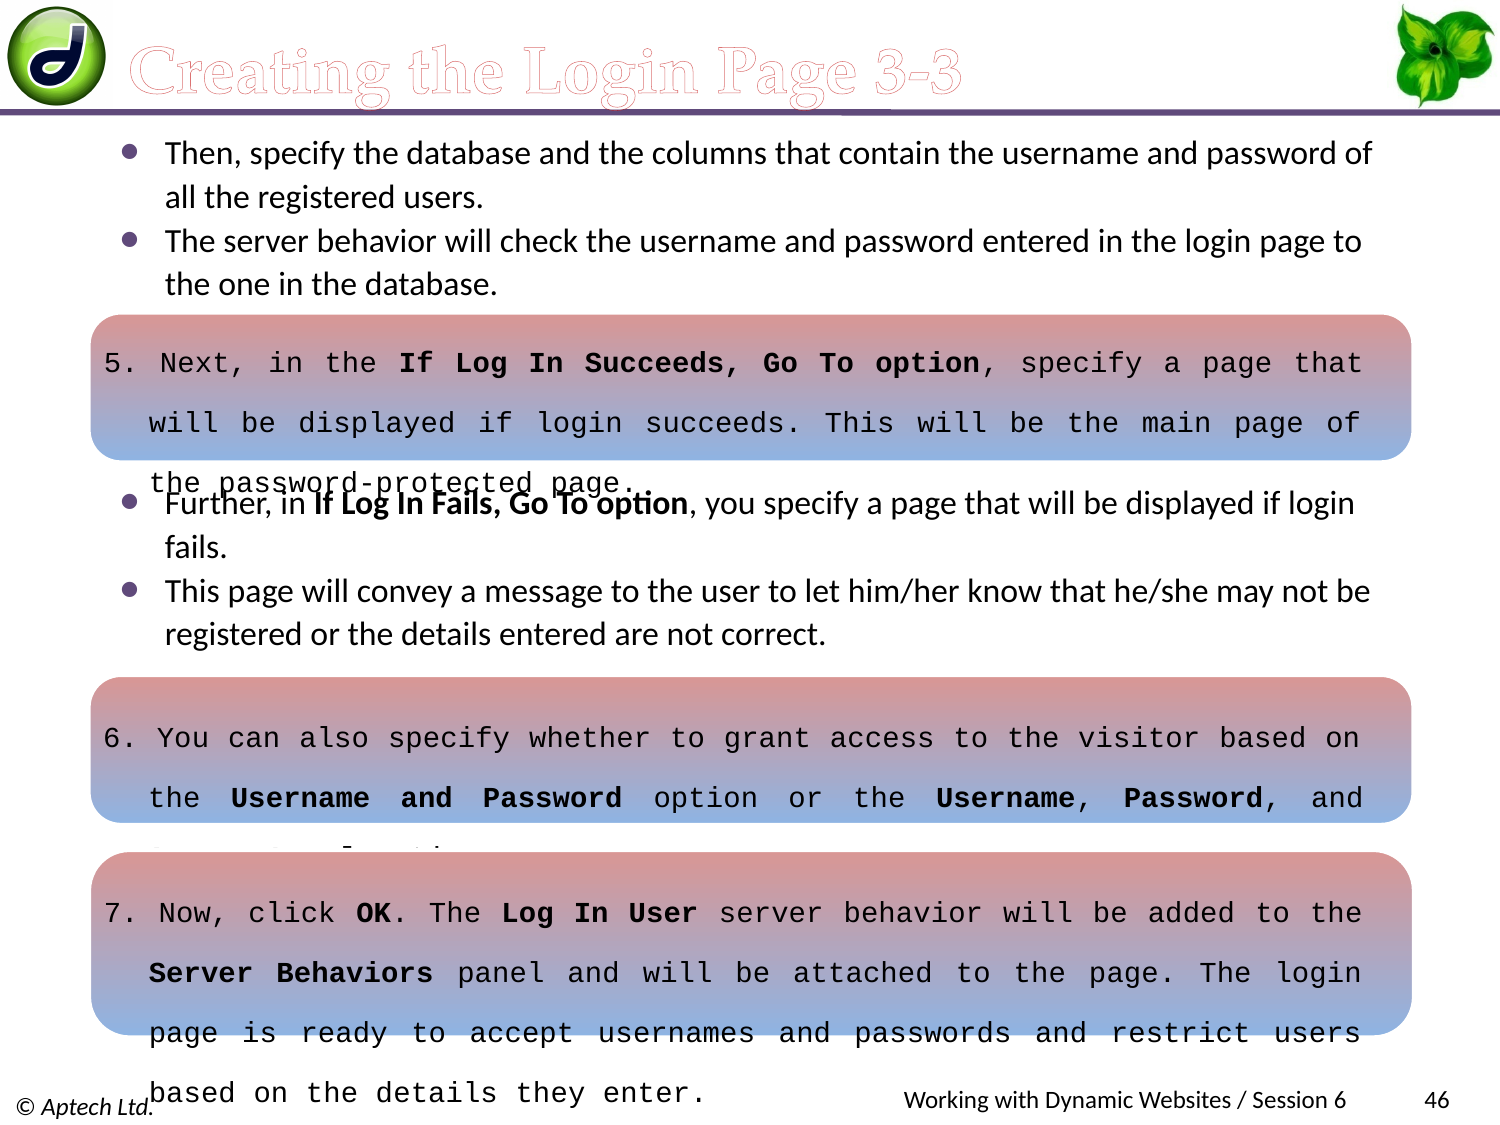

# Creating the Login Page 3-3
Then, specify the database and the columns that contain the username and password of all the registered users.
The server behavior will check the username and password entered in the login page to the one in the database.

5. Next, in the If Log In Succeeds, Go To option, specify a page that will be displayed if login succeeds. This will be the main page of the password-protected page.
Further, in If Log In Fails, Go To option, you specify a page that will be displayed if login fails.
This page will convey a message to the user to let him/her know that he/she may not be registered or the details entered are not correct.

6. You can also specify whether to grant access to the visitor based on the Username and Password option or the Username, Password, and Access Level option.

7. Now, click OK. The Log In User server behavior will be added to the Server Behaviors panel and will be attached to the page. The login page is ready to accept usernames and passwords and restrict users based on the details they enter.
Working with Dynamic Websites / Session 6
46